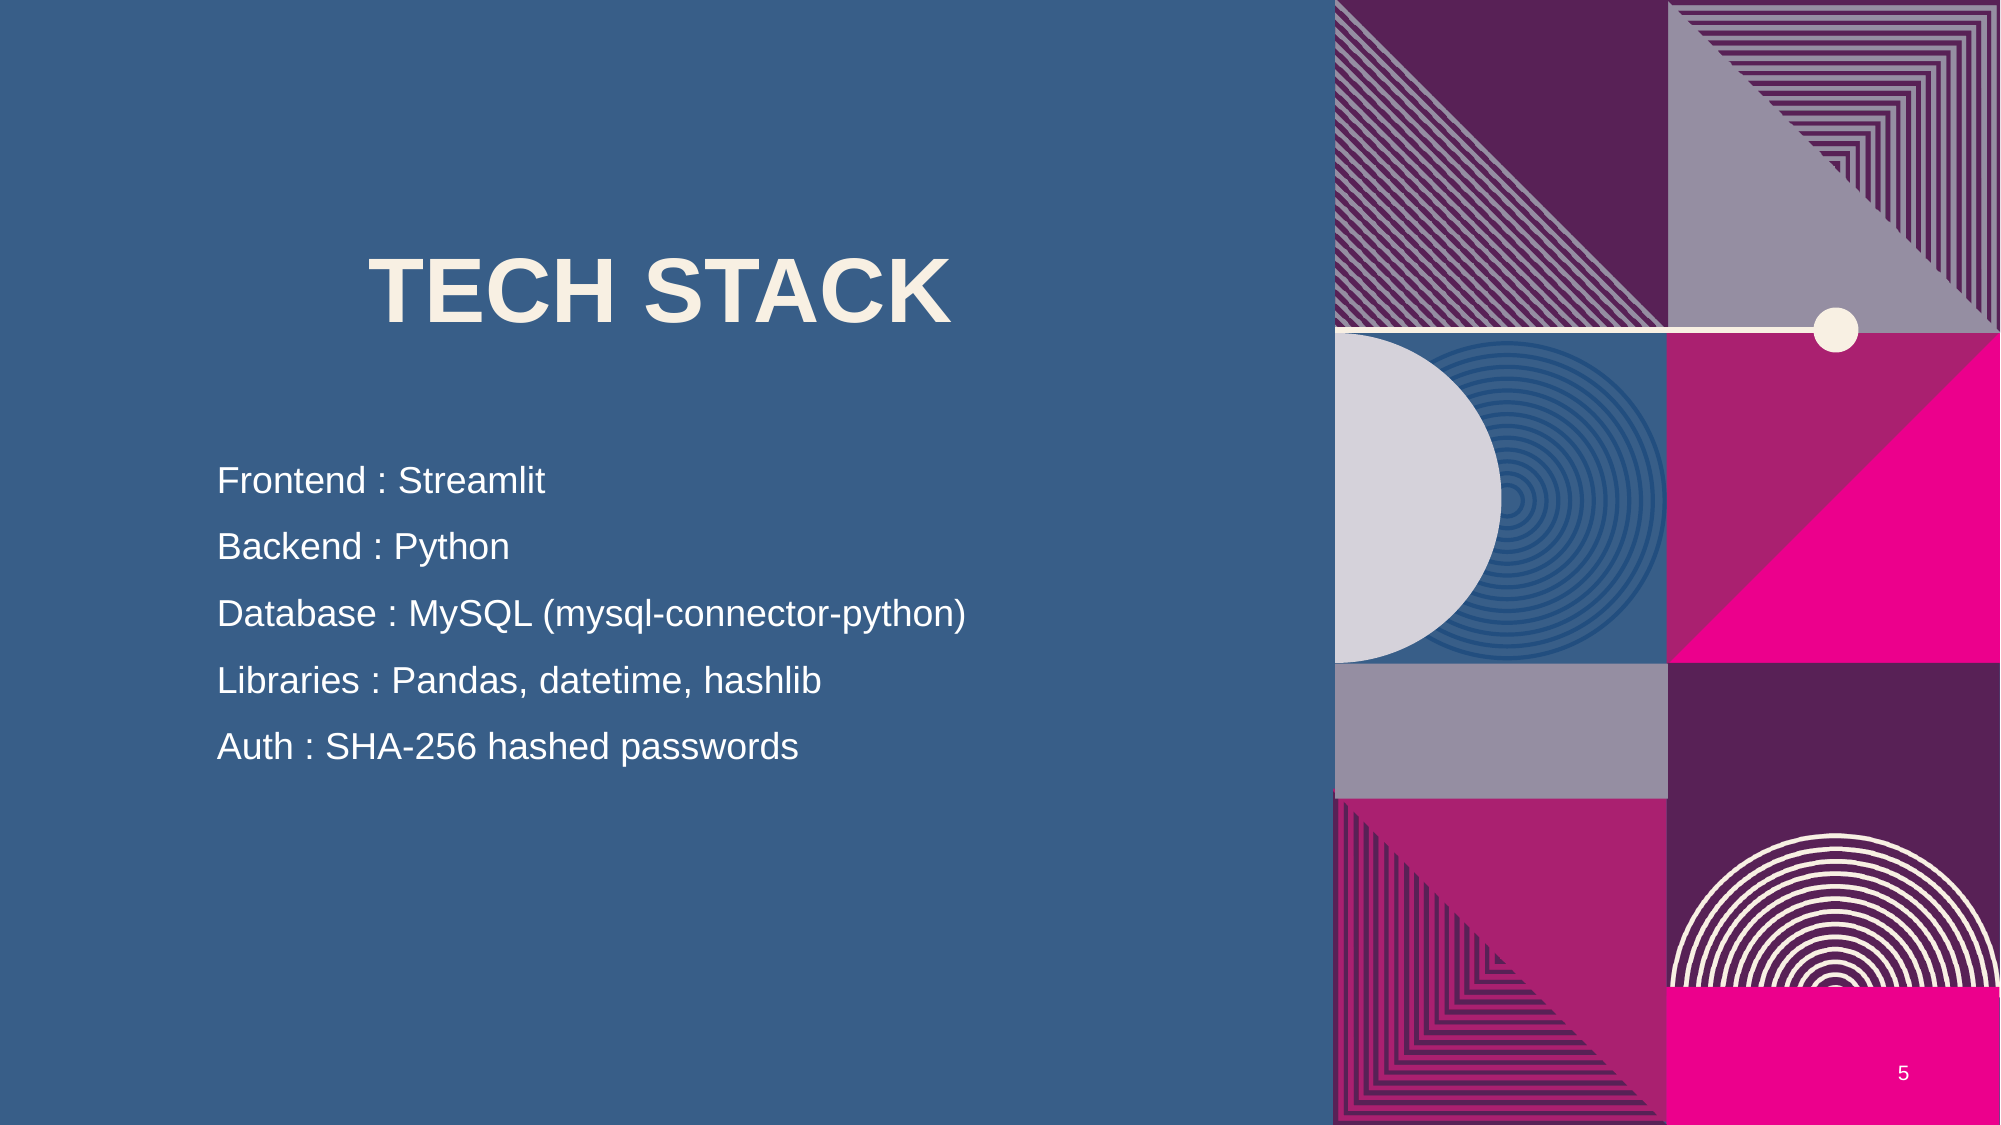

# Tech Stack
Frontend : Streamlit
Backend : Python
Database : MySQL (mysql-connector-python)
Libraries : Pandas, datetime, hashlib
Auth : SHA-256 hashed passwords
5